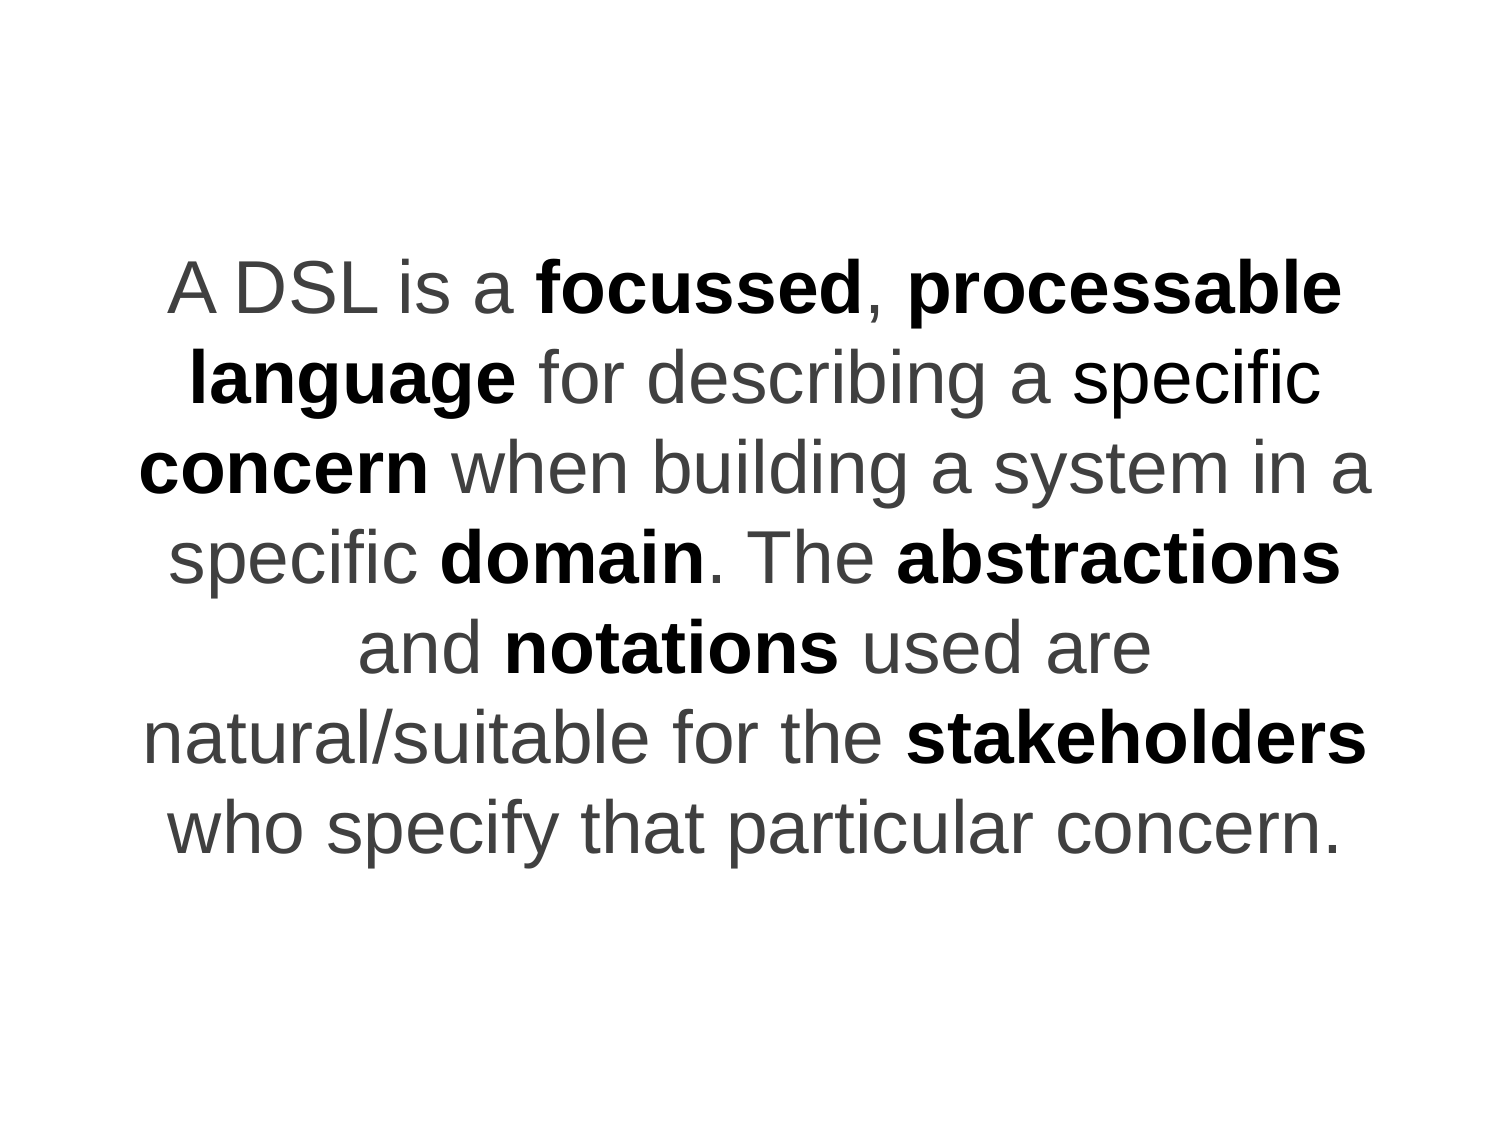

# A DSL is a focussed, processable language for describing a specific concern when building a system in a specific domain. The abstractions and notations used are natural/suitable for the stakeholders who specify that particular concern.